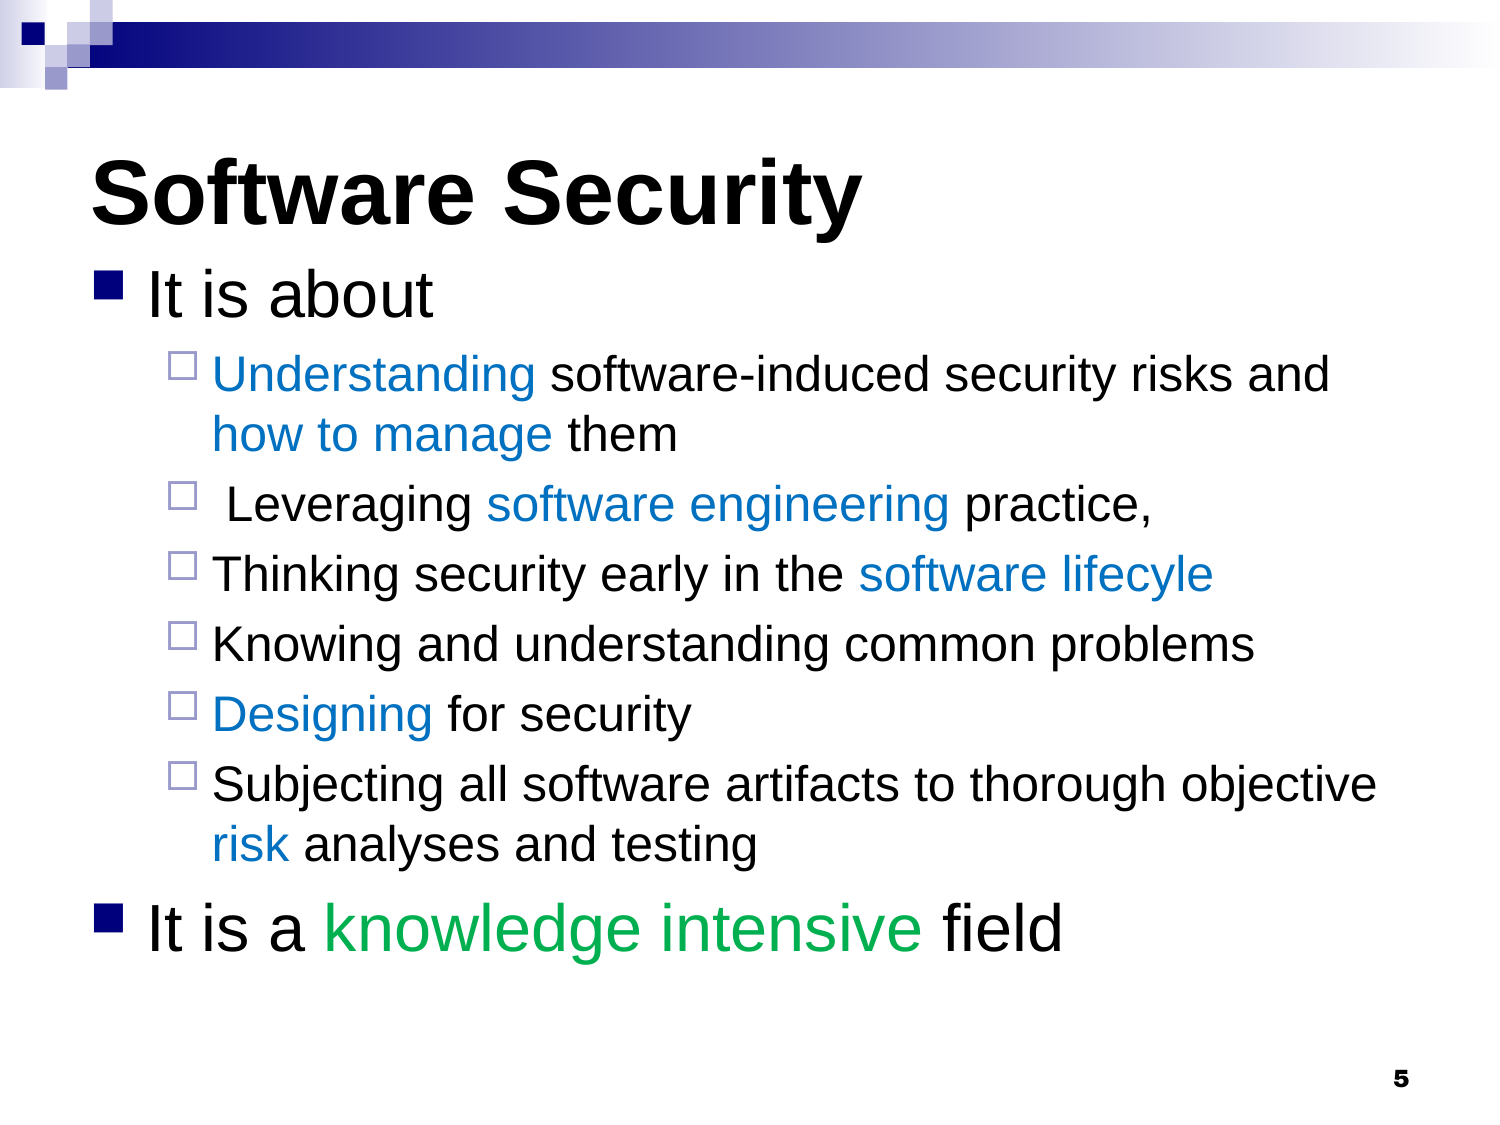

# Software Security
It is about
Understanding software-induced security risks and how to manage them
 Leveraging software engineering practice,
Thinking security early in the software lifecyle
Knowing and understanding common problems
Designing for security
Subjecting all software artifacts to thorough objective risk analyses and testing
It is a knowledge intensive field
5